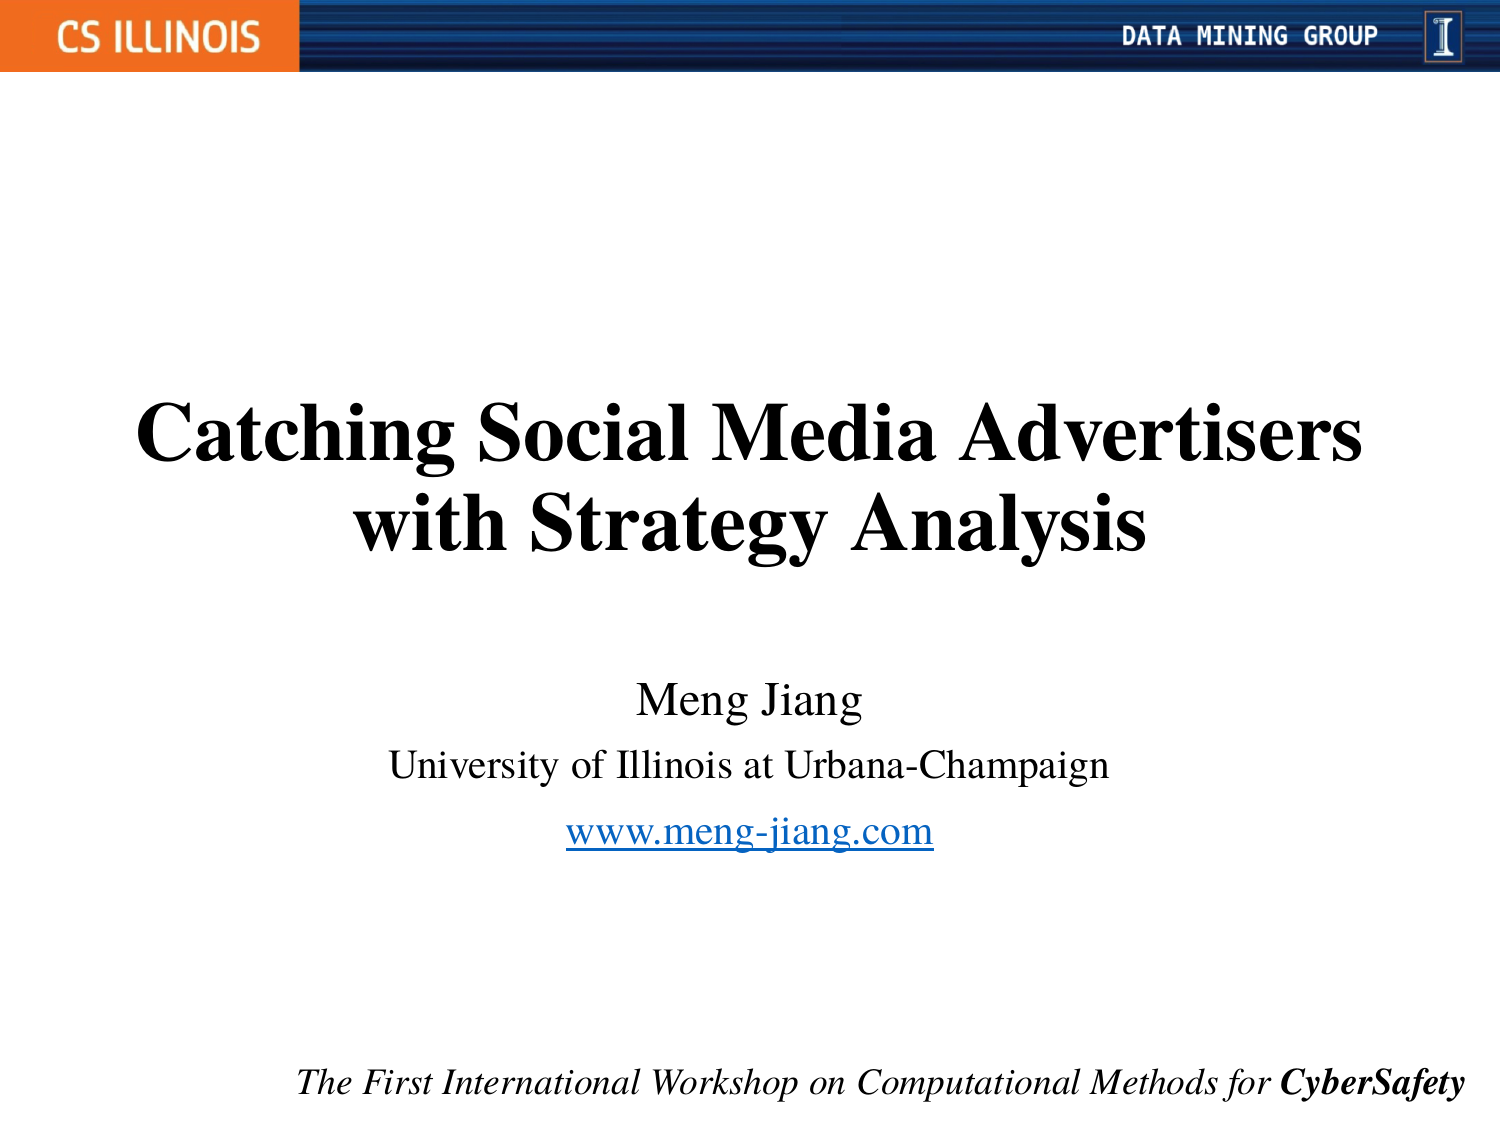

# Catching Social Media Advertisers with Strategy Analysis

Meng Jiang
University of Illinois at Urbana-Champaign
www.meng-jiang.com

The First International Workshop on Computational Methods for CyberSafety